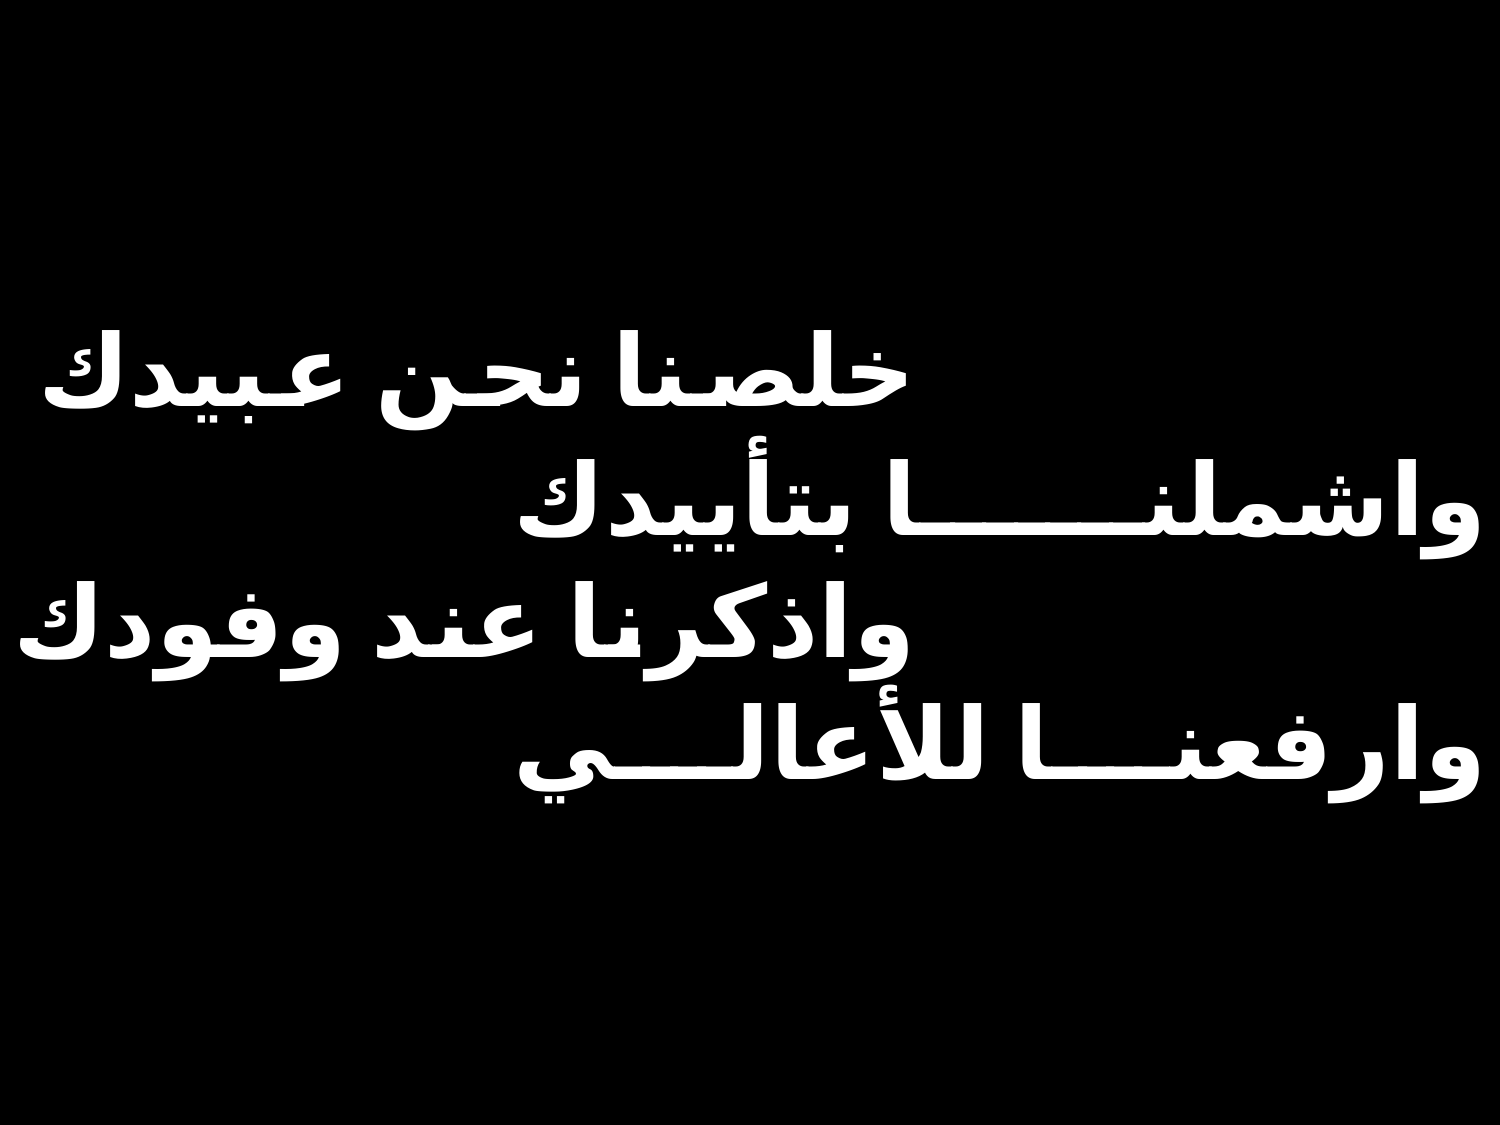

| خلصنا نحن عبيدك |  |  |
| --- | --- | --- |
|  | واشملنا بتأييدك |  |
| واذكرنا عند وفودك |  |  |
|  | وارفعنا للأعالي |  |